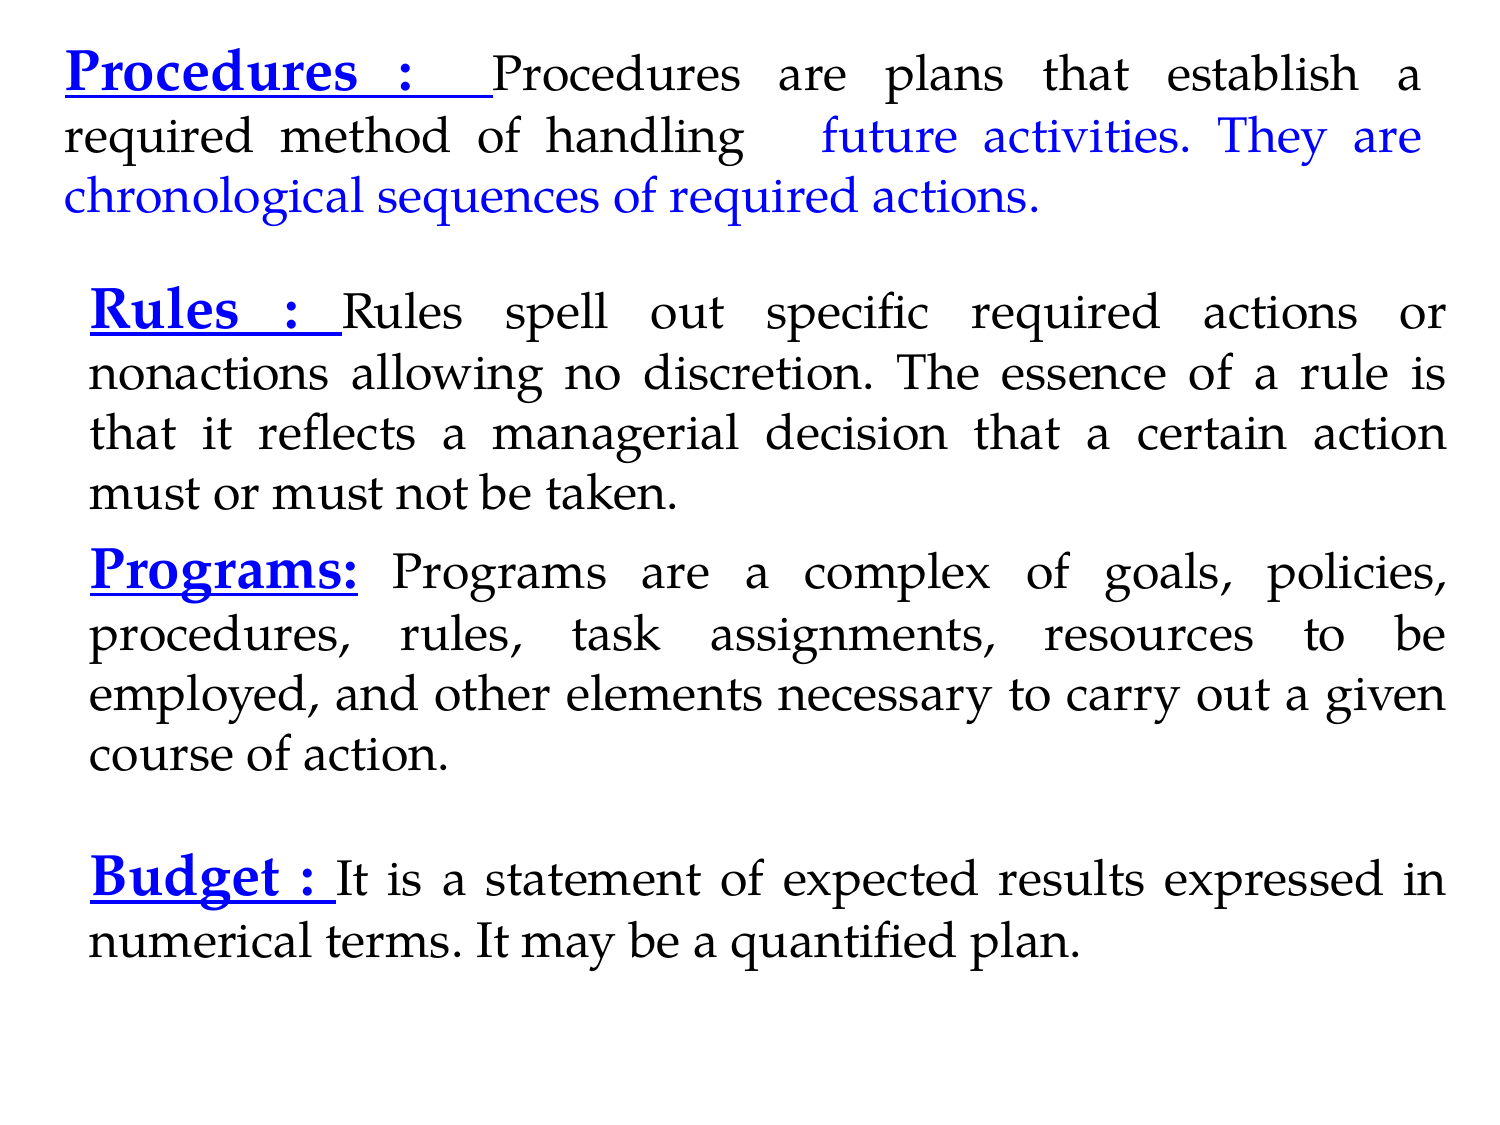

Procedures :  Procedures are plans that establish a required method of handling   future activities. They are chronological sequences of required actions.
Rules : Rules spell out specific required actions or nonactions allowing no discretion. The essence of a rule is that it reflects a managerial decision that a certain action must or must not be taken.
Programs: Programs are a complex of goals, policies, procedures, rules, task assignments, resources to be employed, and other elements necessary to carry out a given course of action.
Budget : It is a statement of expected results expressed in numerical terms. It may be a quantified plan.